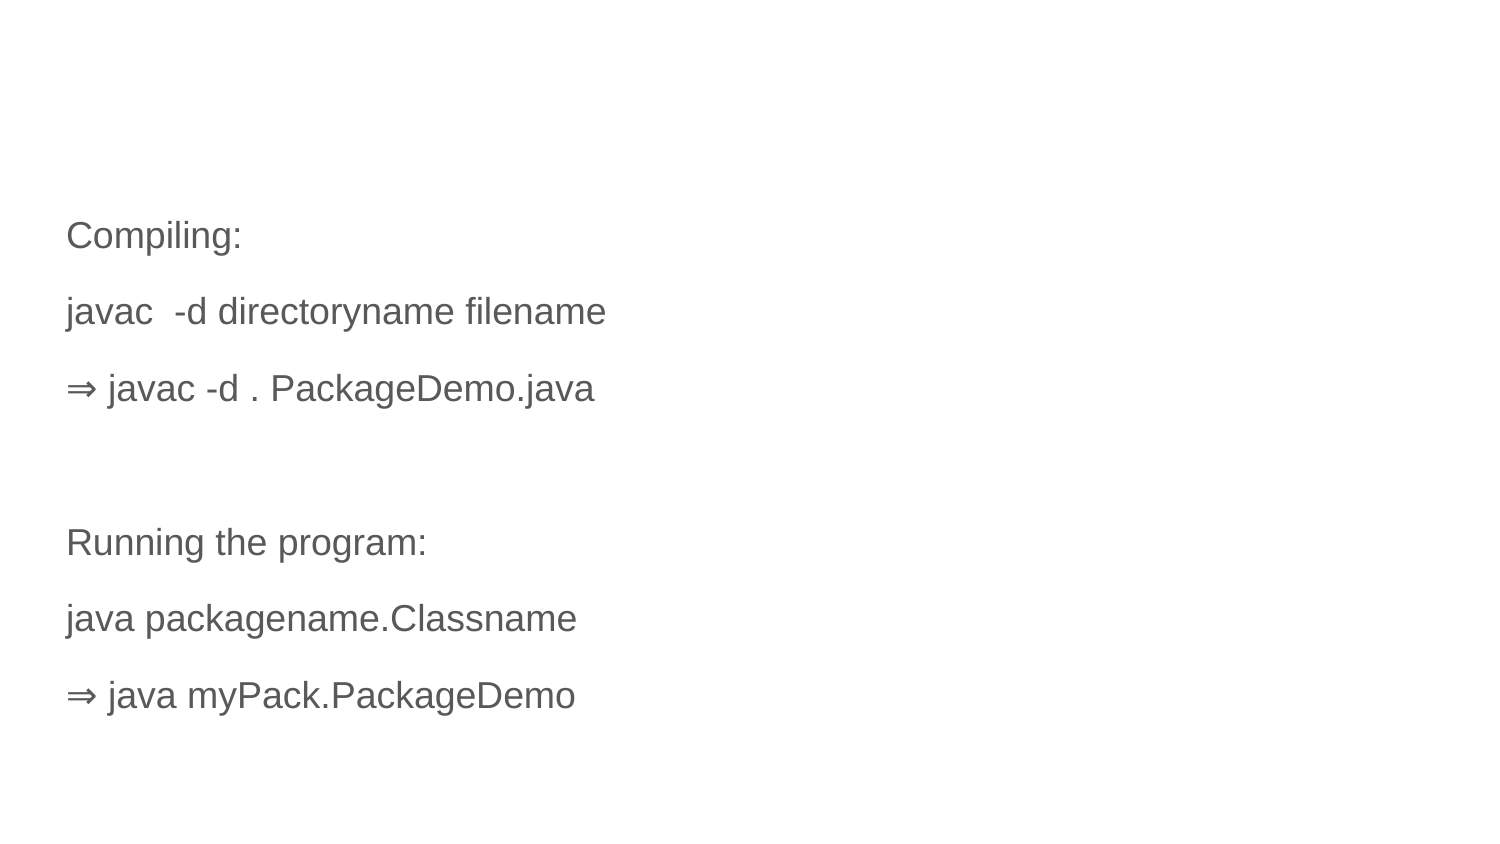

#
Compiling:
javac  -d directoryname filename
⇒ javac -d . PackageDemo.java

Running the program:
java packagename.Classname
⇒ java myPack.PackageDemo